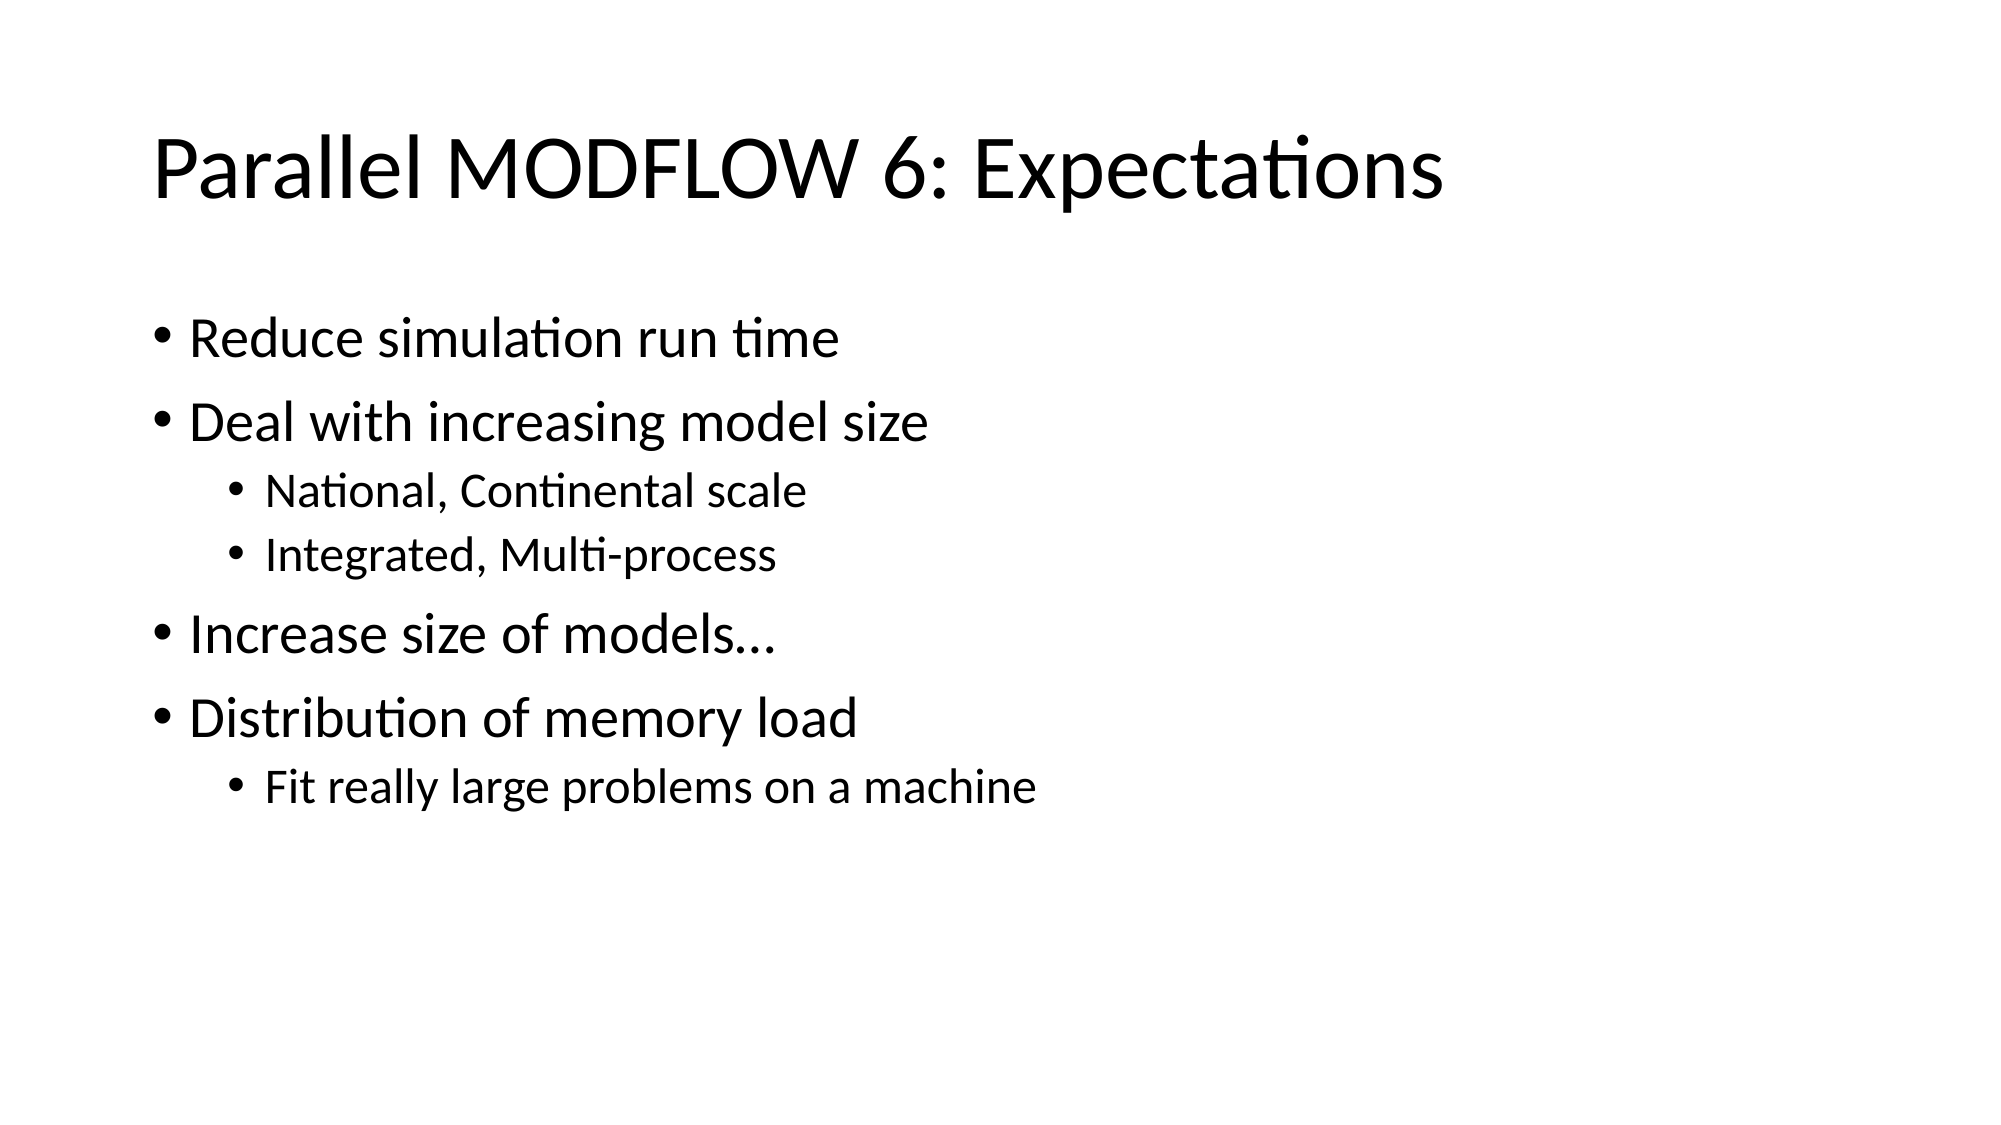

# Parallel MODFLOW 6: Expectations
Reduce simulation run time
Deal with increasing model size
National, Continental scale
Integrated, Multi-process
Increase size of models…
Distribution of memory load
Fit really large problems on a machine